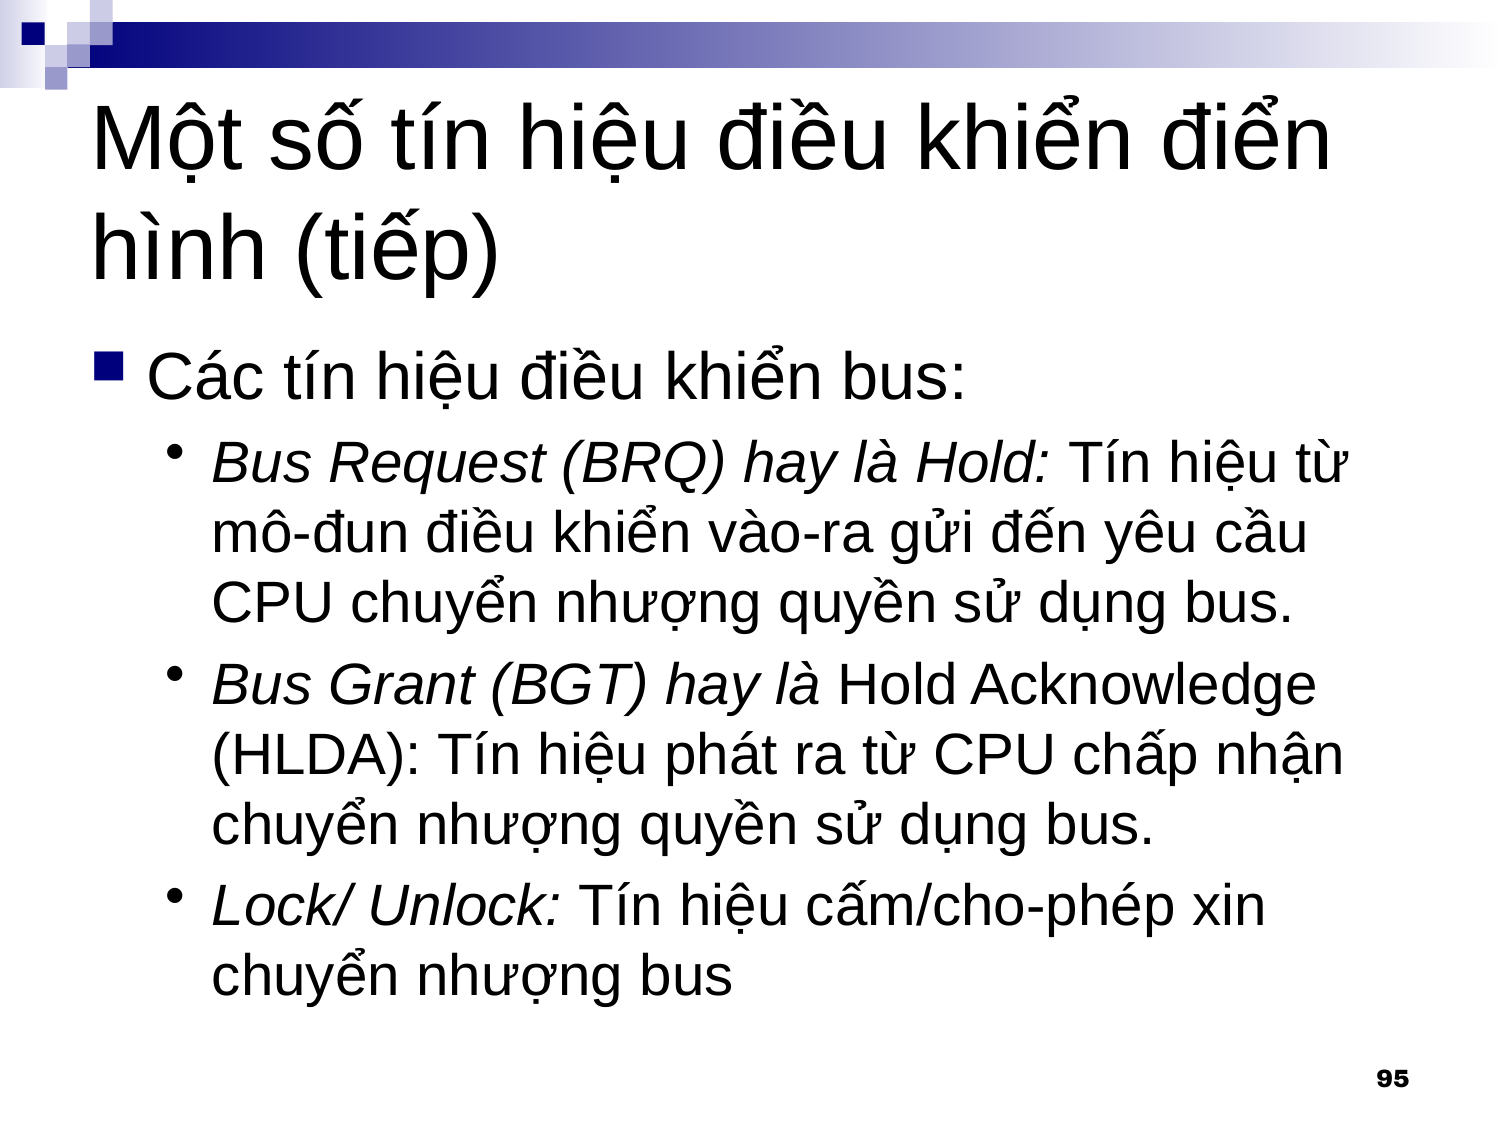

# Một số tín hiệu điều khiển điển hình (tiếp)
Các tín hiệu điều khiển bus:
Bus Request (BRQ) hay là Hold: Tín hiệu từ mô-đun điều khiển vào-ra gửi đến yêu cầu CPU chuyển nhượng quyền sử dụng bus.
Bus Grant (BGT) hay là Hold Acknowledge (HLDA): Tín hiệu phát ra từ CPU chấp nhận chuyển nhượng quyền sử dụng bus.
Lock/ Unlock: Tín hiệu cấm/cho-phép xin chuyển nhượng bus
95